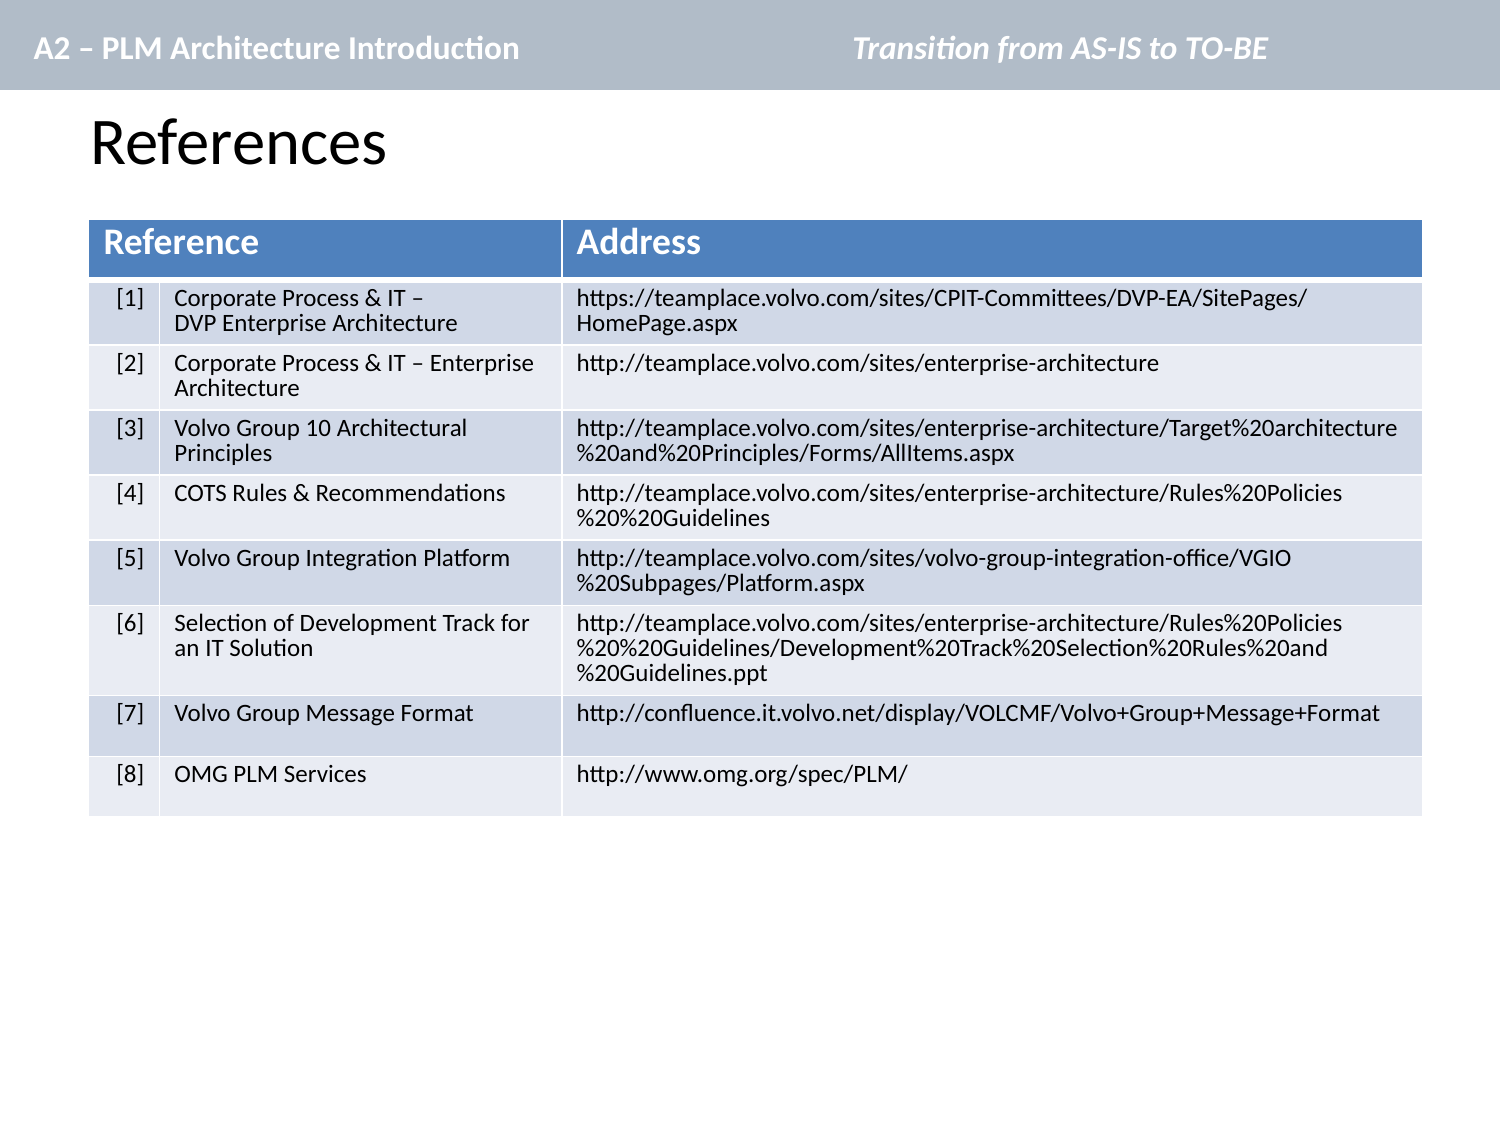

A2 – PLM Architecture Introduction
Transition from AS-IS to TO-BE
# References
| Reference |  | Address |
| --- | --- | --- |
| [1] | Corporate Process & IT – DVP Enterprise Architecture | https://teamplace.volvo.com/sites/CPIT-Committees/DVP-EA/SitePages/HomePage.aspx |
| [2] | Corporate Process & IT – Enterprise Architecture | http://teamplace.volvo.com/sites/enterprise-architecture |
| [3] | Volvo Group 10 Architectural Principles | http://teamplace.volvo.com/sites/enterprise-architecture/Target%20architecture%20and%20Principles/Forms/AllItems.aspx |
| [4] | COTS Rules & Recommendations | http://teamplace.volvo.com/sites/enterprise-architecture/Rules%20Policies%20%20Guidelines |
| [5] | Volvo Group Integration Platform | http://teamplace.volvo.com/sites/volvo-group-integration-office/VGIO%20Subpages/Platform.aspx |
| [6] | Selection of Development Track for an IT Solution | http://teamplace.volvo.com/sites/enterprise-architecture/Rules%20Policies%20%20Guidelines/Development%20Track%20Selection%20Rules%20and%20Guidelines.ppt |
| [7] | Volvo Group Message Format | http://confluence.it.volvo.net/display/VOLCMF/Volvo+Group+Message+Format |
| [8] | OMG PLM Services | http://www.omg.org/spec/PLM/ |